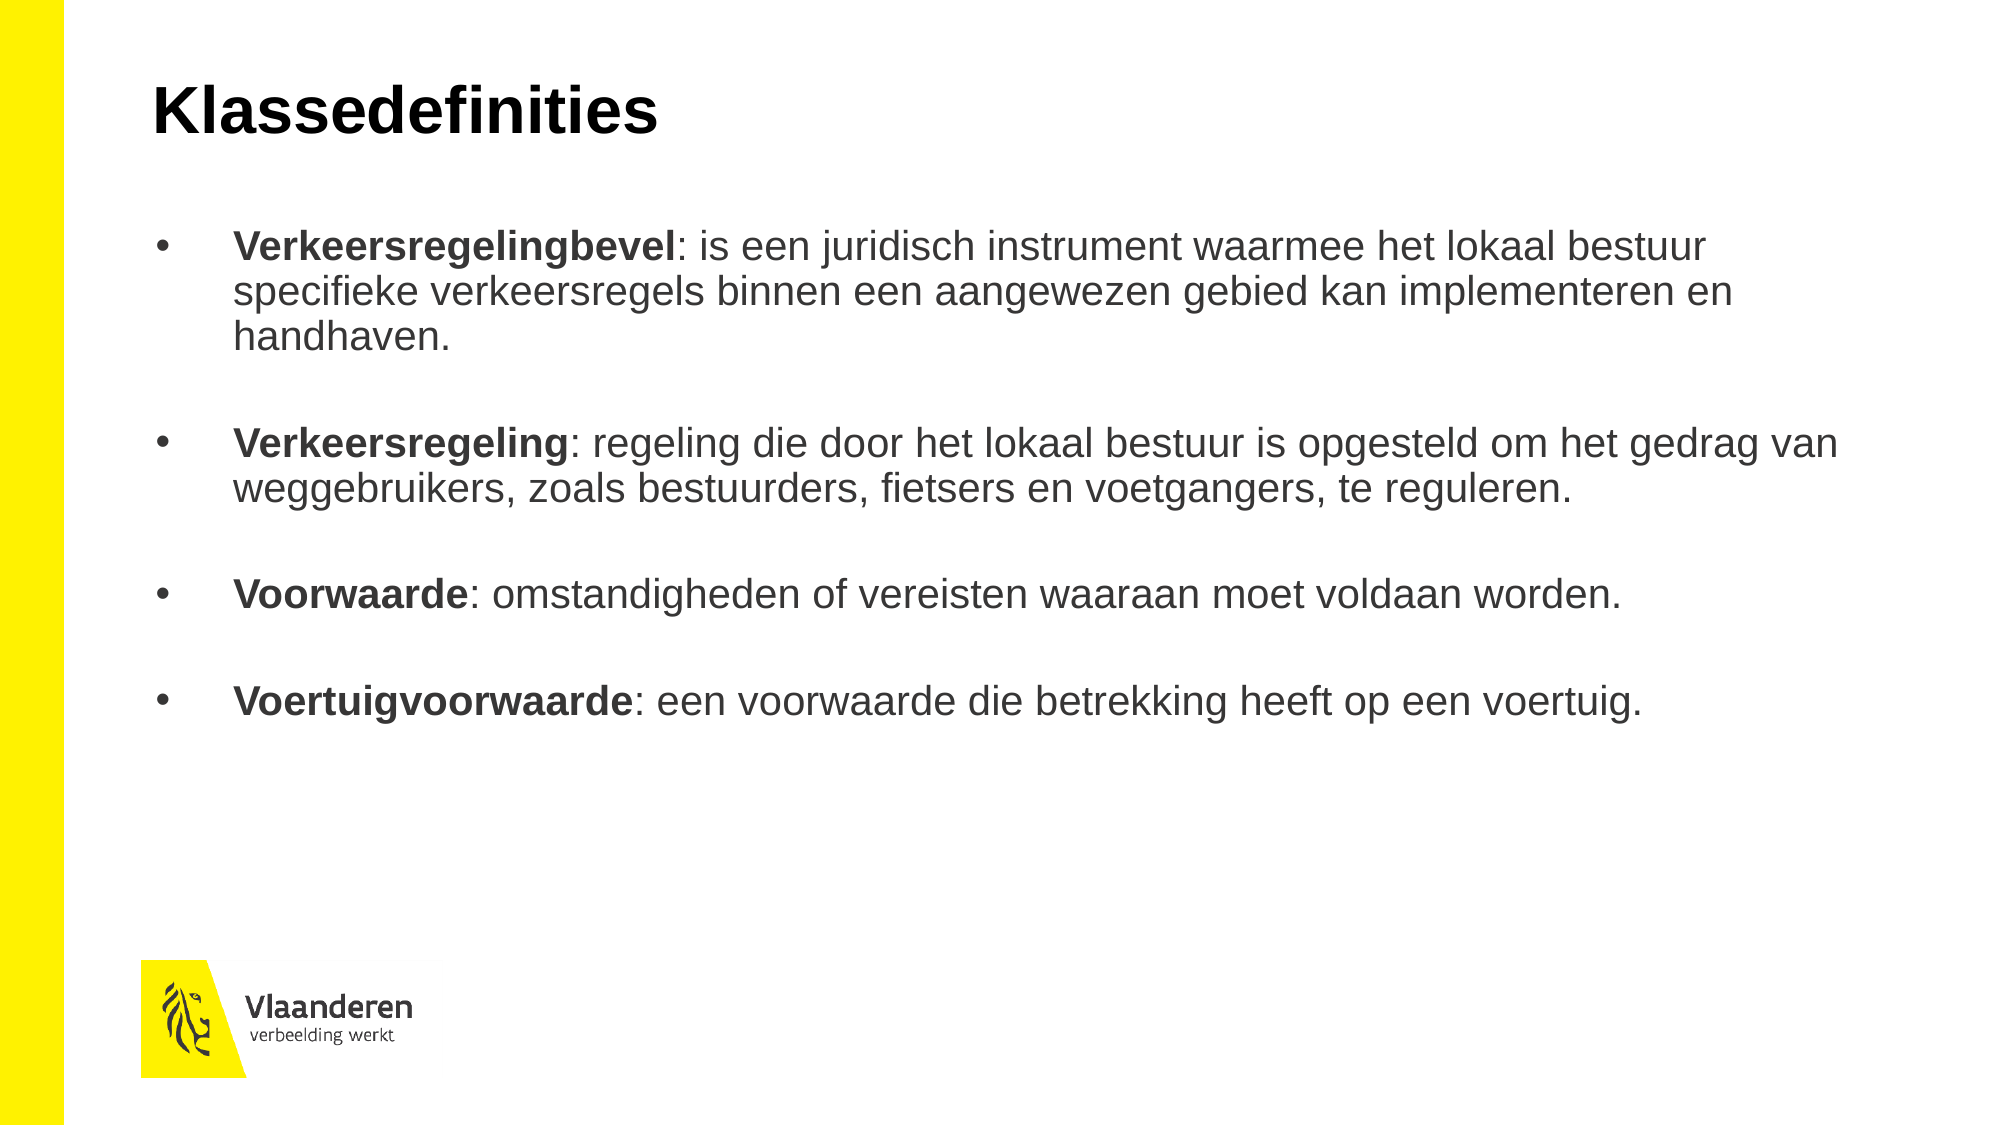

Klassedefinities
Verkeersregelingbevel: is een juridisch instrument waarmee het lokaal bestuur specifieke verkeersregels binnen een aangewezen gebied kan implementeren en handhaven.

Verkeersregeling: regeling die door het lokaal bestuur is opgesteld om het gedrag van weggebruikers, zoals bestuurders, fietsers en voetgangers, te reguleren.

Voorwaarde: omstandigheden of vereisten waaraan moet voldaan worden.

Voertuigvoorwaarde: een voorwaarde die betrekking heeft op een voertuig.